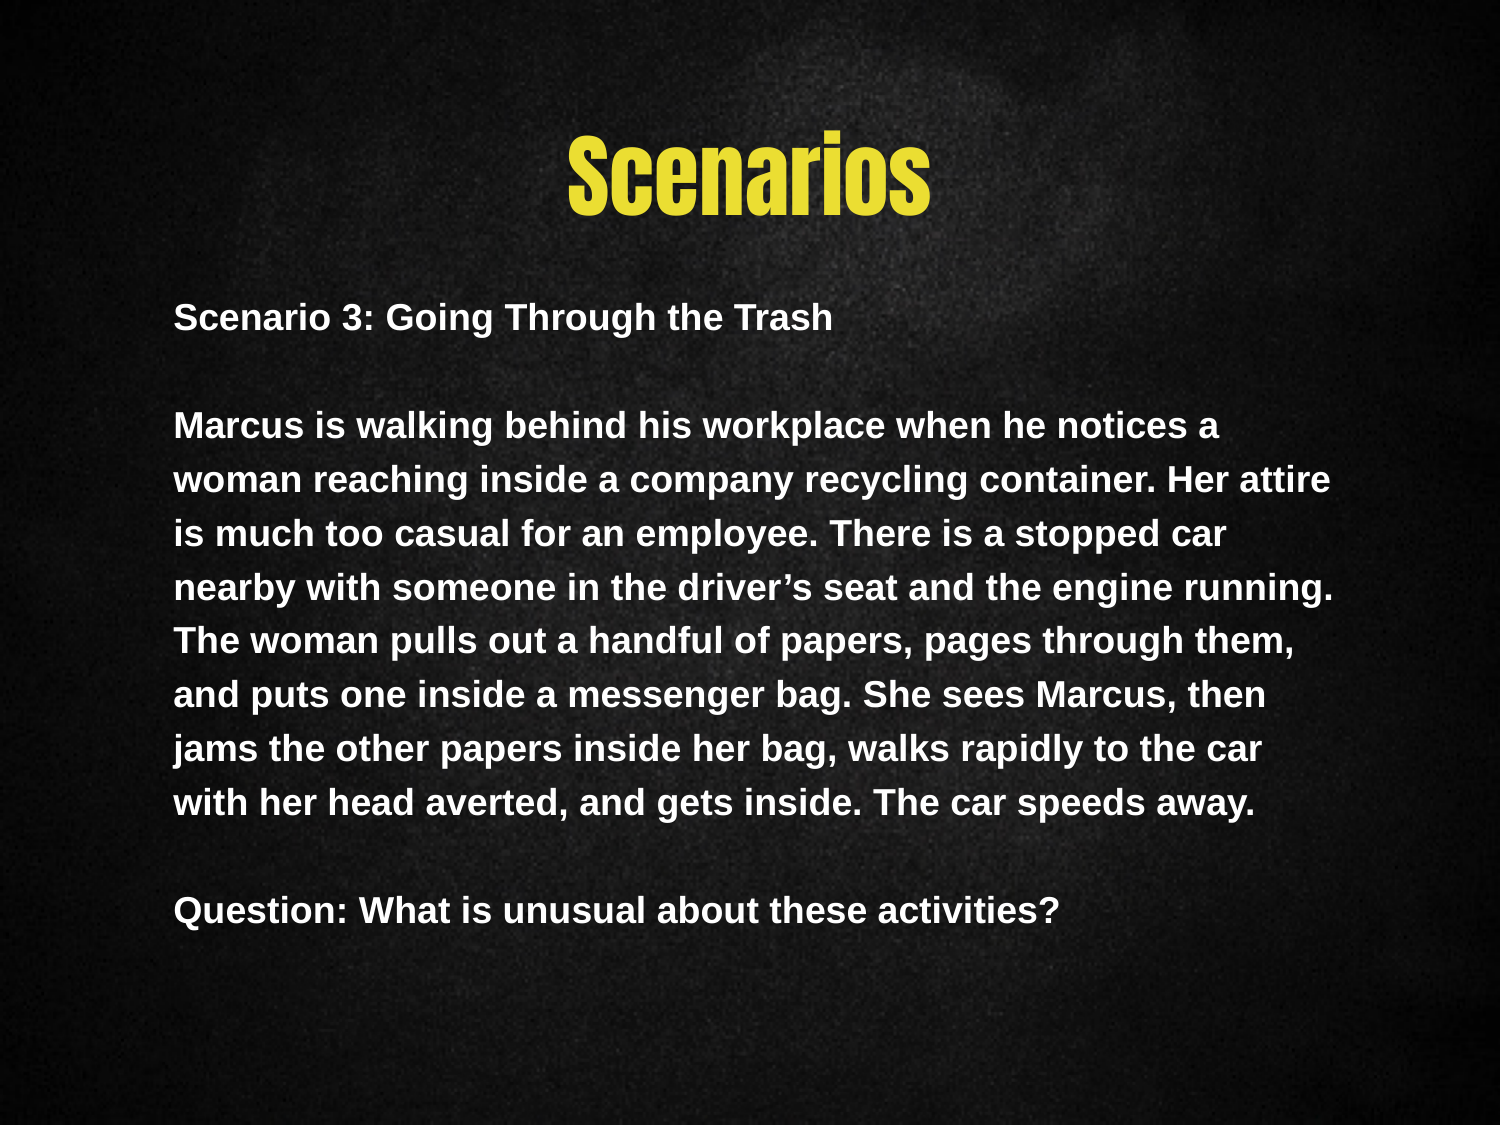

# Scenarios

Scenario 3: Going Through the Trash

Marcus is walking behind his workplace when he notices a woman reaching inside a company recycling container. Her attire is much too casual for an employee. There is a stopped car nearby with someone in the driver’s seat and the engine running. The woman pulls out a handful of papers, pages through them, and puts one inside a messenger bag. She sees Marcus, then jams the other papers inside her bag, walks rapidly to the car with her head averted, and gets inside. The car speeds away.

Question: What is unusual about these activities?